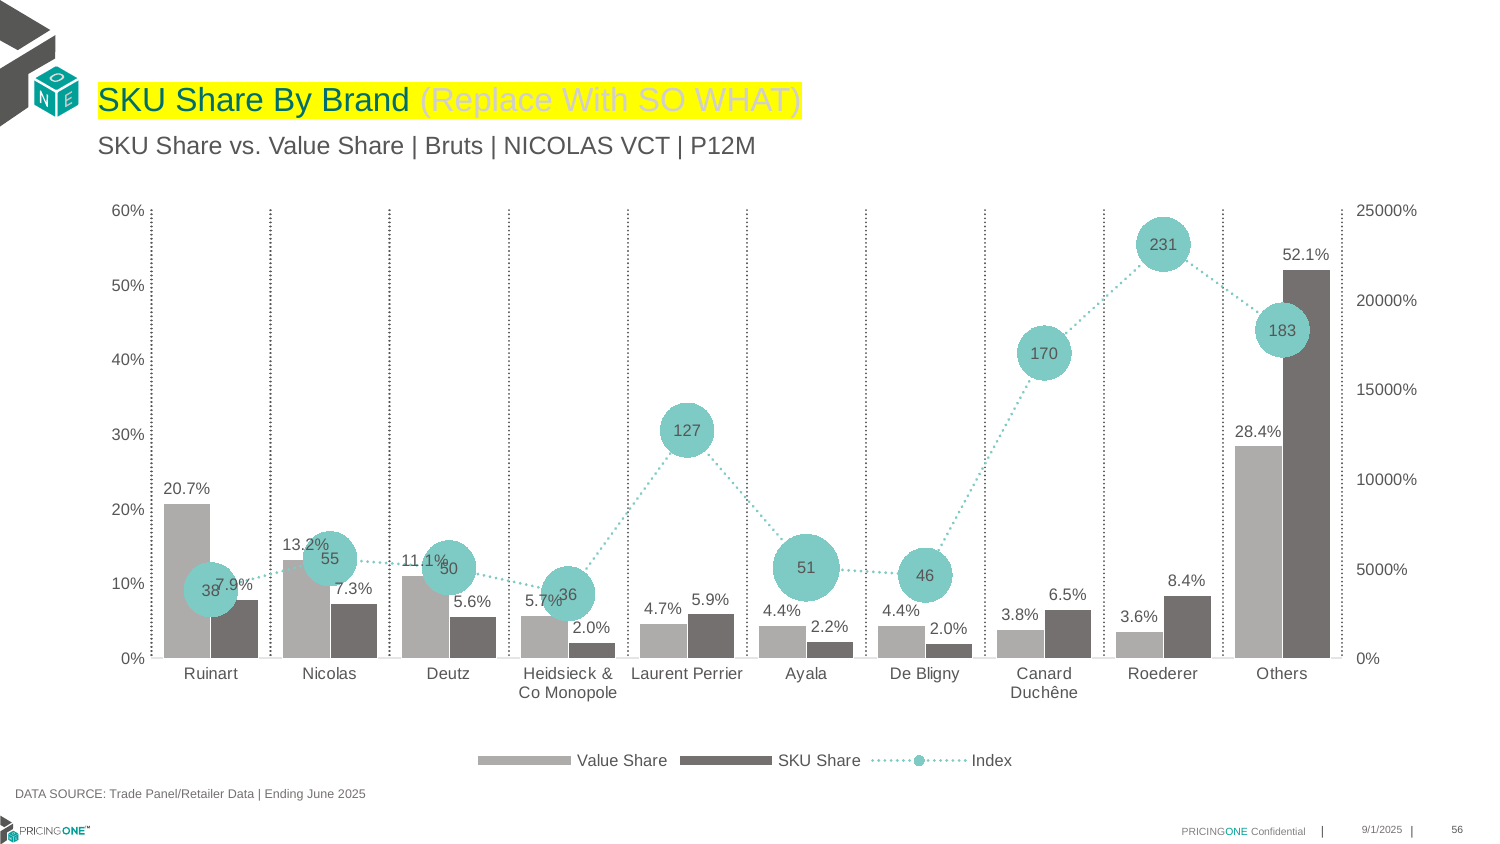

# SKU Share By Brand (Replace With SO WHAT)
SKU Share vs. Value Share | Bruts | NICOLAS VCT | P12M

### Chart

| Category | Value Share | SKU Share | Index |
|---|---|---|---|
| Ruinart | 0.20681157001213463 | 0.07902082885978094 | 38.2090948079667 |
| Nicolas | 0.13238481766563262 | 0.07343783551642687 | 55.4730042397388 |
| Deutz | 0.1110830671240211 | 0.056044663946746814 | 50.452931664350366 |
| Heidsieck & Co Monopole | 0.05678849629232179 | 0.020399398754563015 | 35.92170965322982 |
| Laurent Perrier | 0.046557510741264185 | 0.05926562164483571 | 127.29551194047892 |
| Ayala | 0.04421086434327688 | 0.022331973373416355 | 50.512410705248655 |
| De Bligny | 0.04354608708408826 | 0.02018466824135709 | 46.352427032950494 |
| Canard Duchêne | 0.038073659168525946 | 0.06484861498818979 | 170.3240938864045 |
| Roederer | 0.03624913148670417 | 0.08374490015031134 | 231.02594935558156 |
| Others | 0.2842947960820304 | 0.5207214945243718 | 183.16251359526217 |
DATA SOURCE: Trade Panel/Retailer Data | Ending June 2025

9/1/2025
56